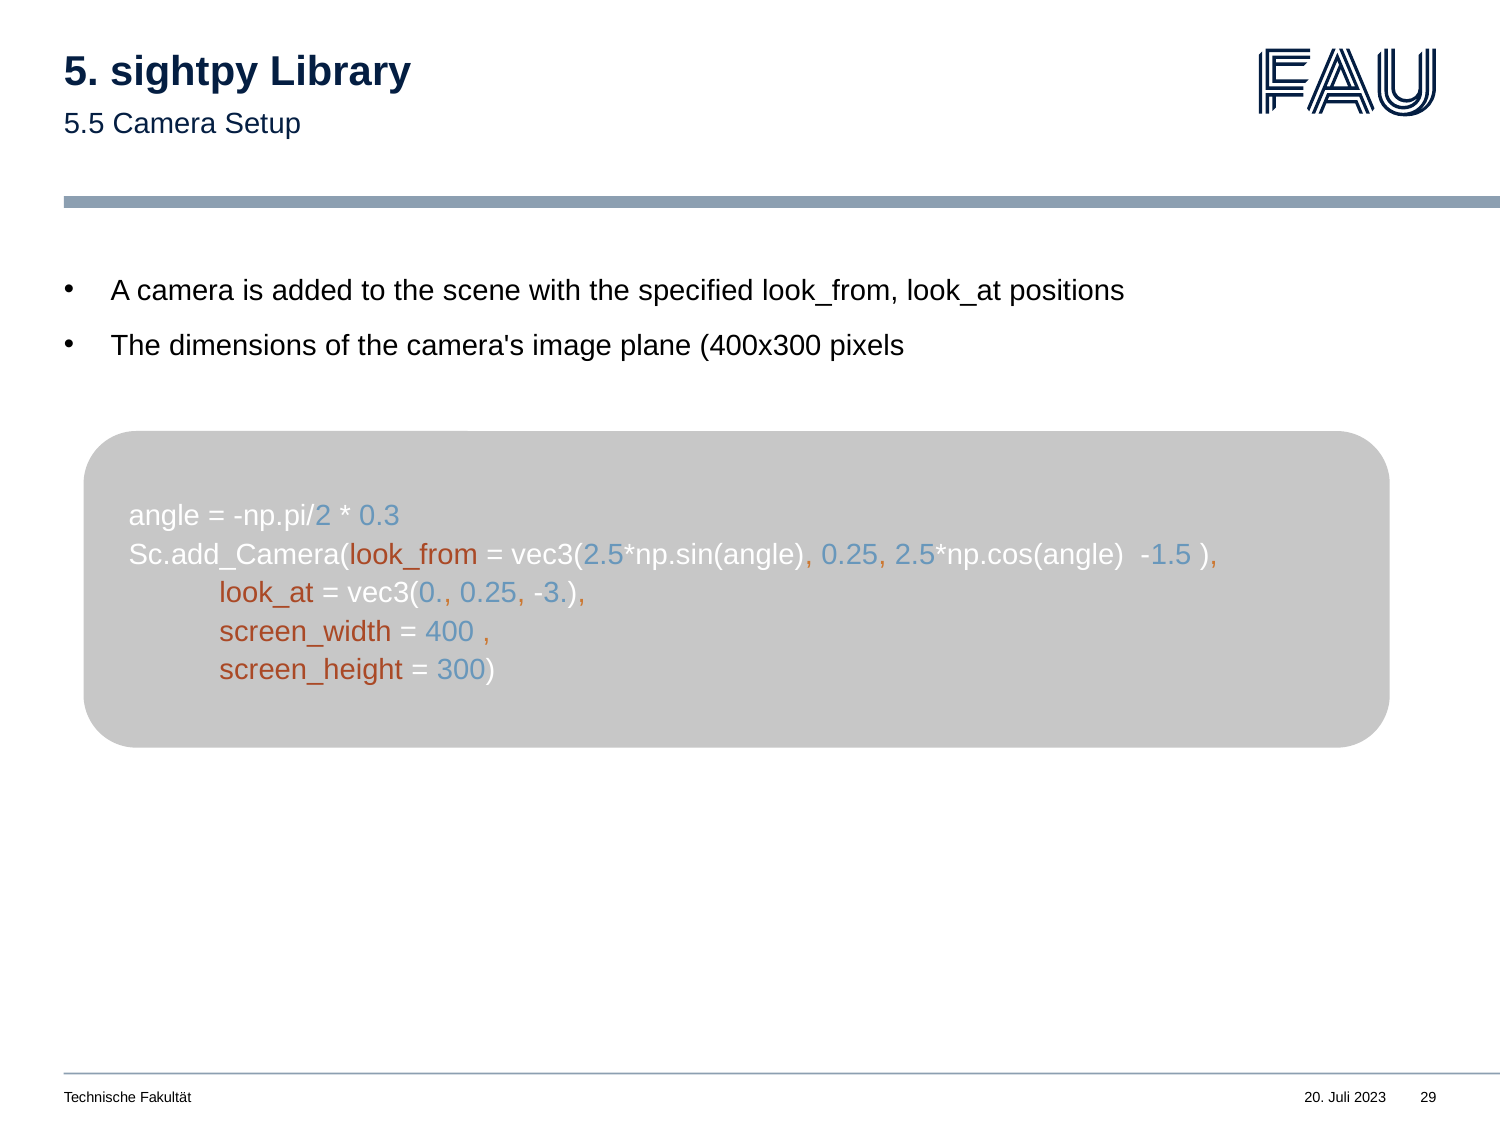

# 5. sightpy Library

5.5 Camera Setup
A camera is added to the scene with the specified look_from, look_at positions
The dimensions of the camera's image plane (400x300 pixels

angle = -np.pi/2 * 0.3
Sc.add_Camera(look_from = vec3(2.5*np.sin(angle), 0.25, 2.5*np.cos(angle)  -1.5 ),
           look_at = vec3(0., 0.25, -3.),
           screen_width = 400 ,
           screen_height = 300)
Technische Fakultät
20. Juli 2023
29